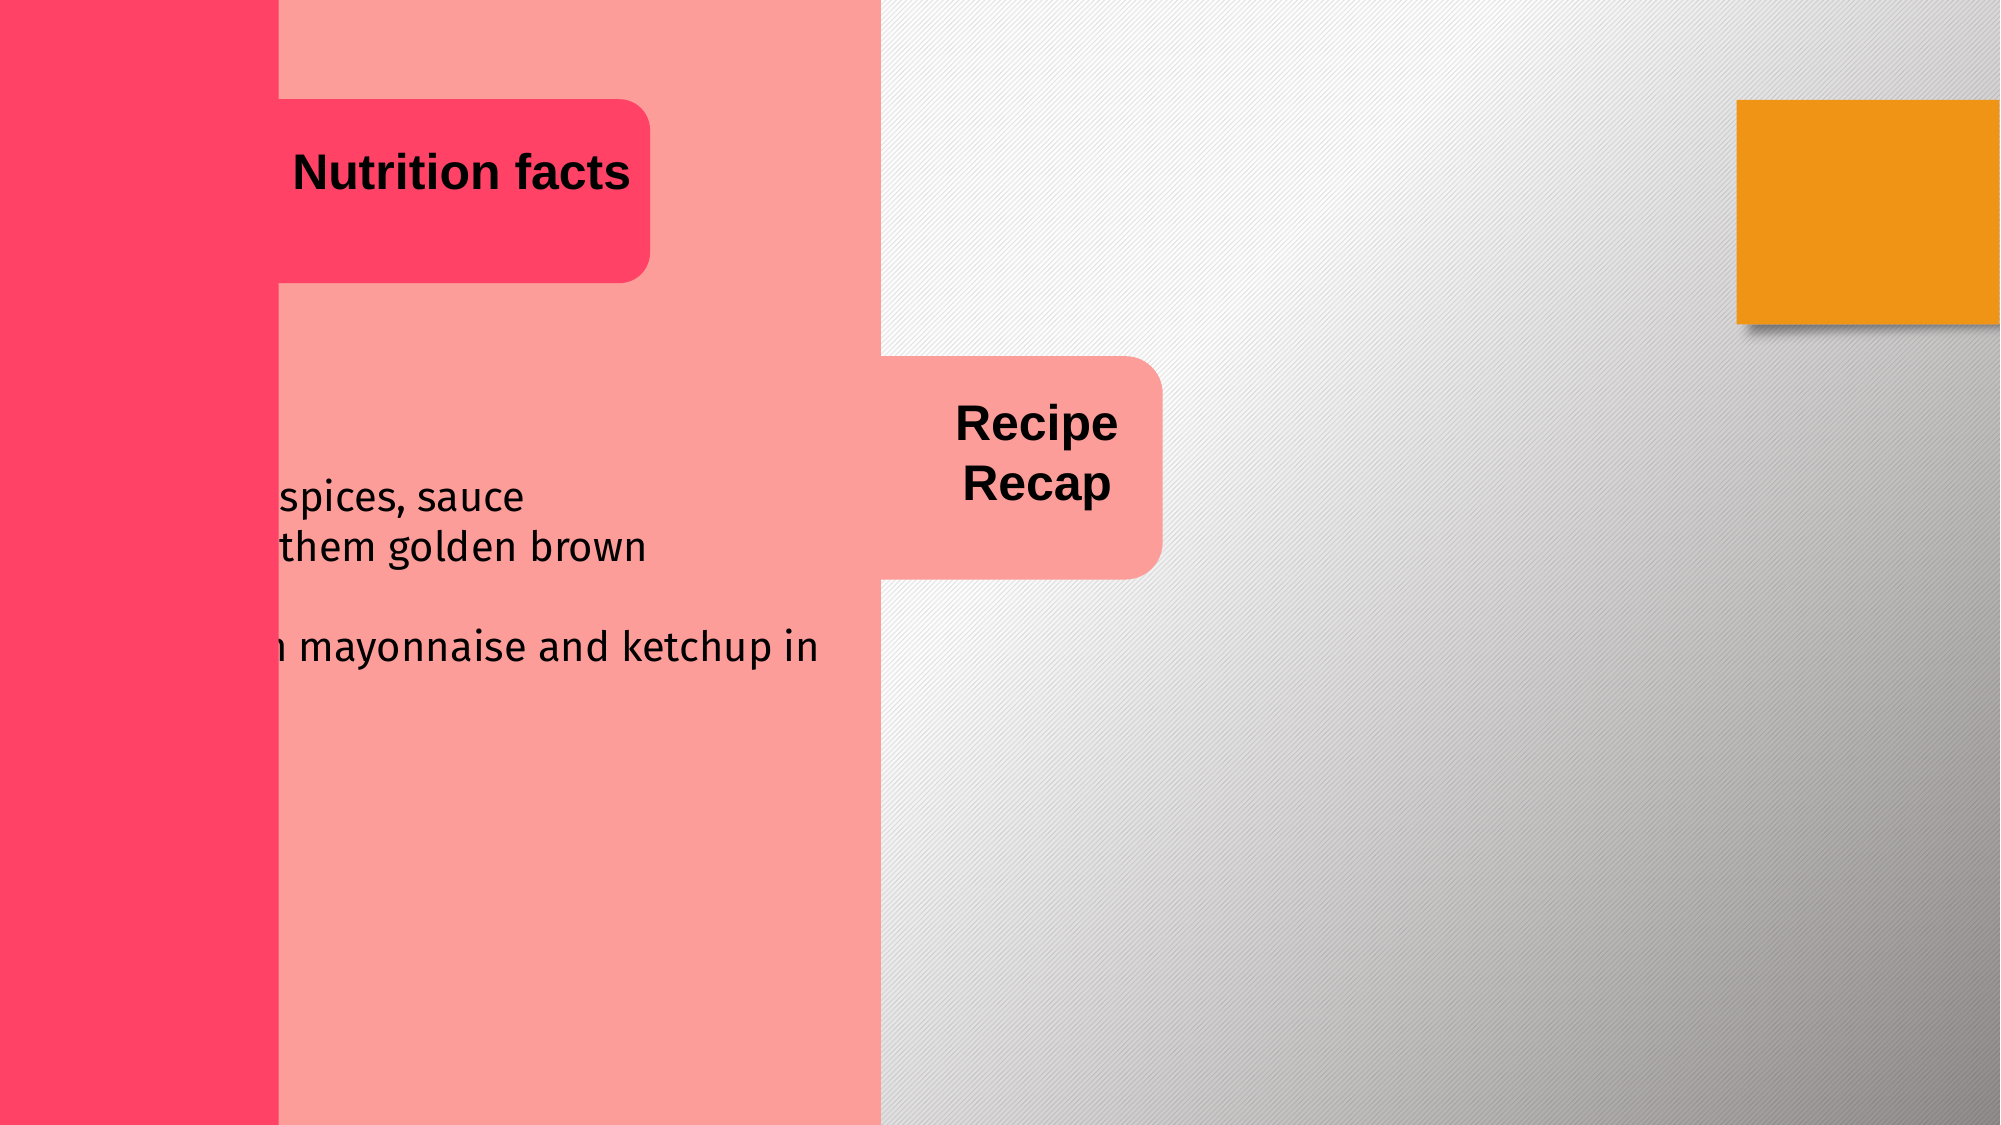

Nutrition facts

Per Serving:

288 calories; 17.8 g fat; 9.1 g carbohydrates; 21.5 g protein; 96 mg cholesterol; 196 mg sodium
Grind chicken into paste
2. Mix the ground chicken with egg, pepper, spices, sauce
3. Shape the meat mix into round wedges  and fry them golden brown
4. Lightly fry the buns
5. Layer  patties, sliced lettuce, tomatoes, onions along with mayonnaise and ketchup in between the toasted buns

Voila!!

Recipe
Recap